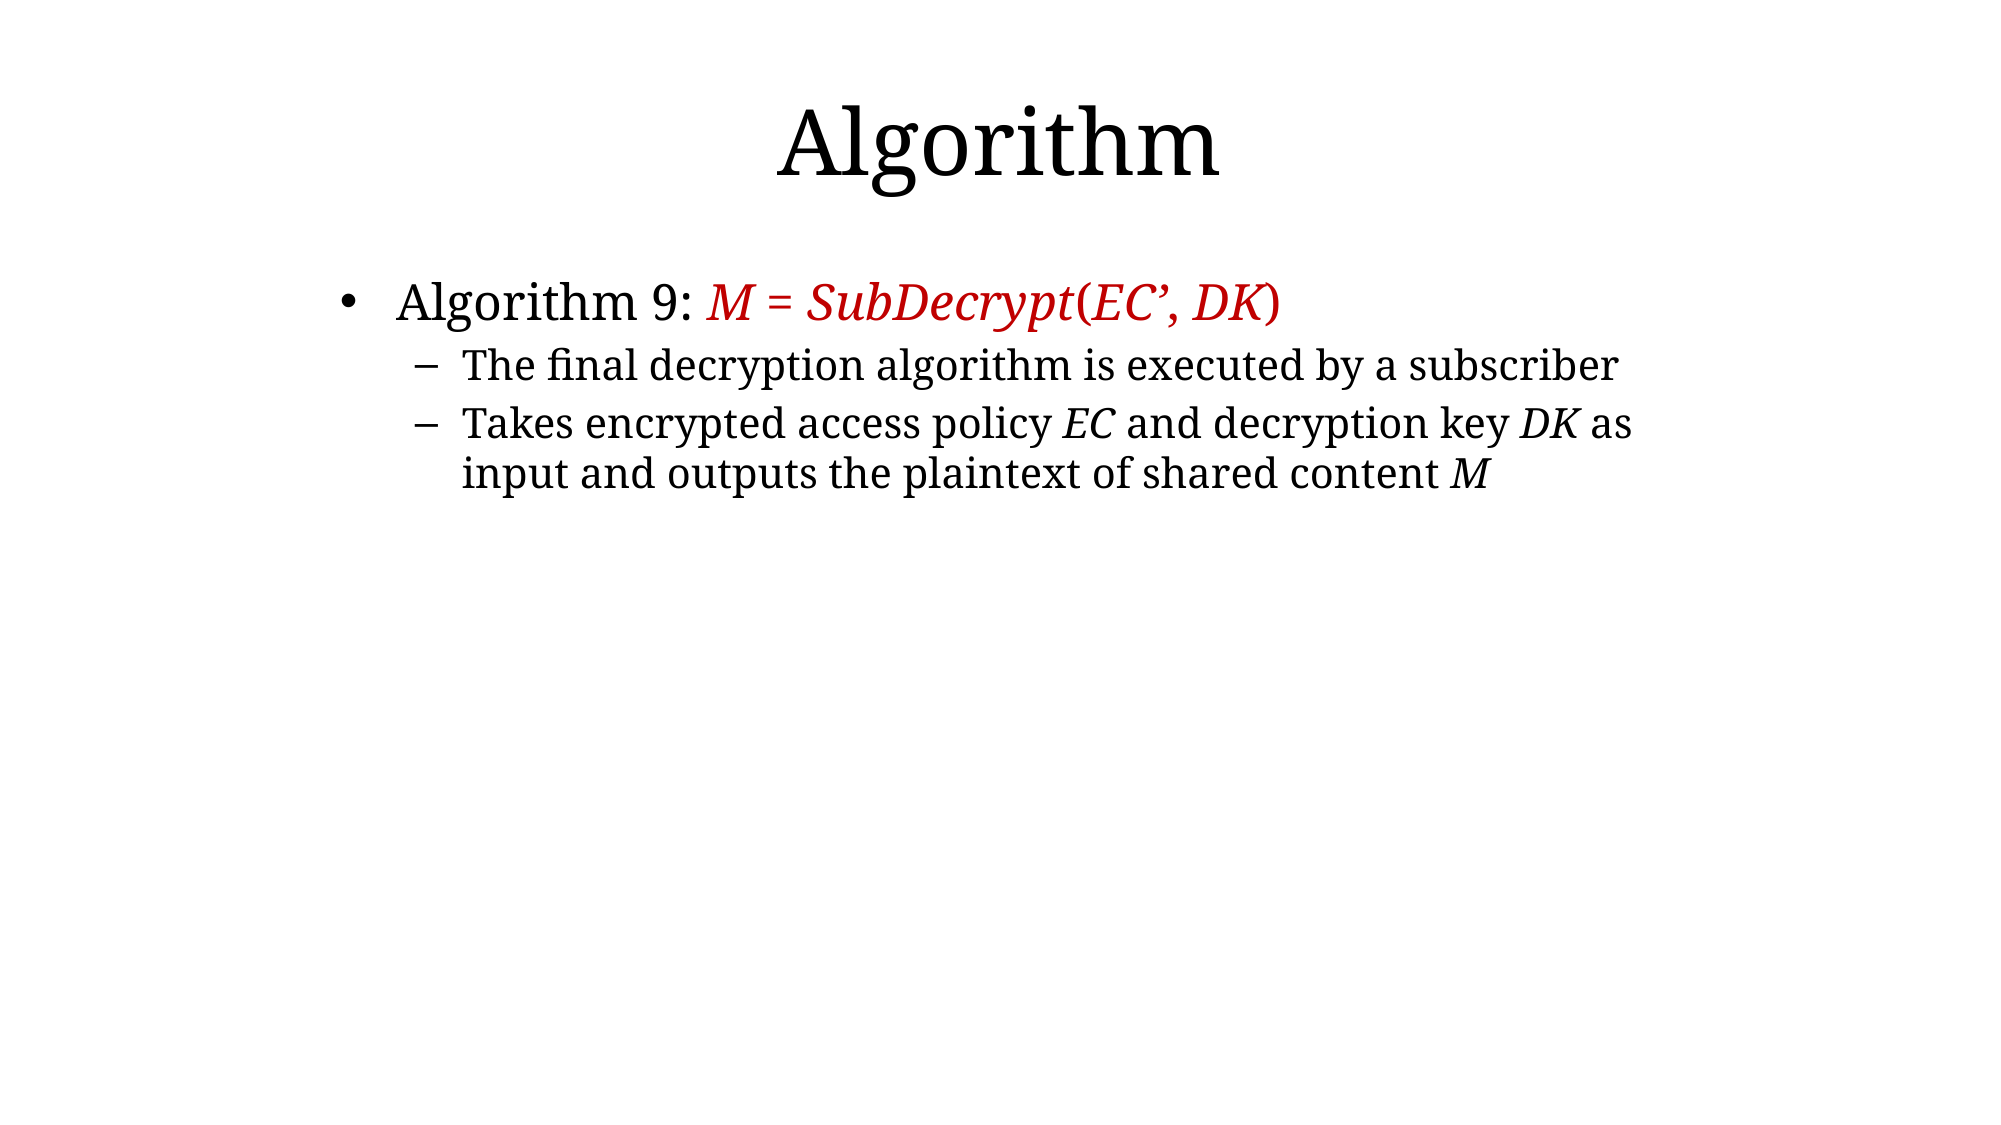

# Algorithm
Algorithm 9: M = SubDecrypt(EC’, DK)
The final decryption algorithm is executed by a subscriber
Takes encrypted access policy EC and decryption key DK as input and outputs the plaintext of shared content M